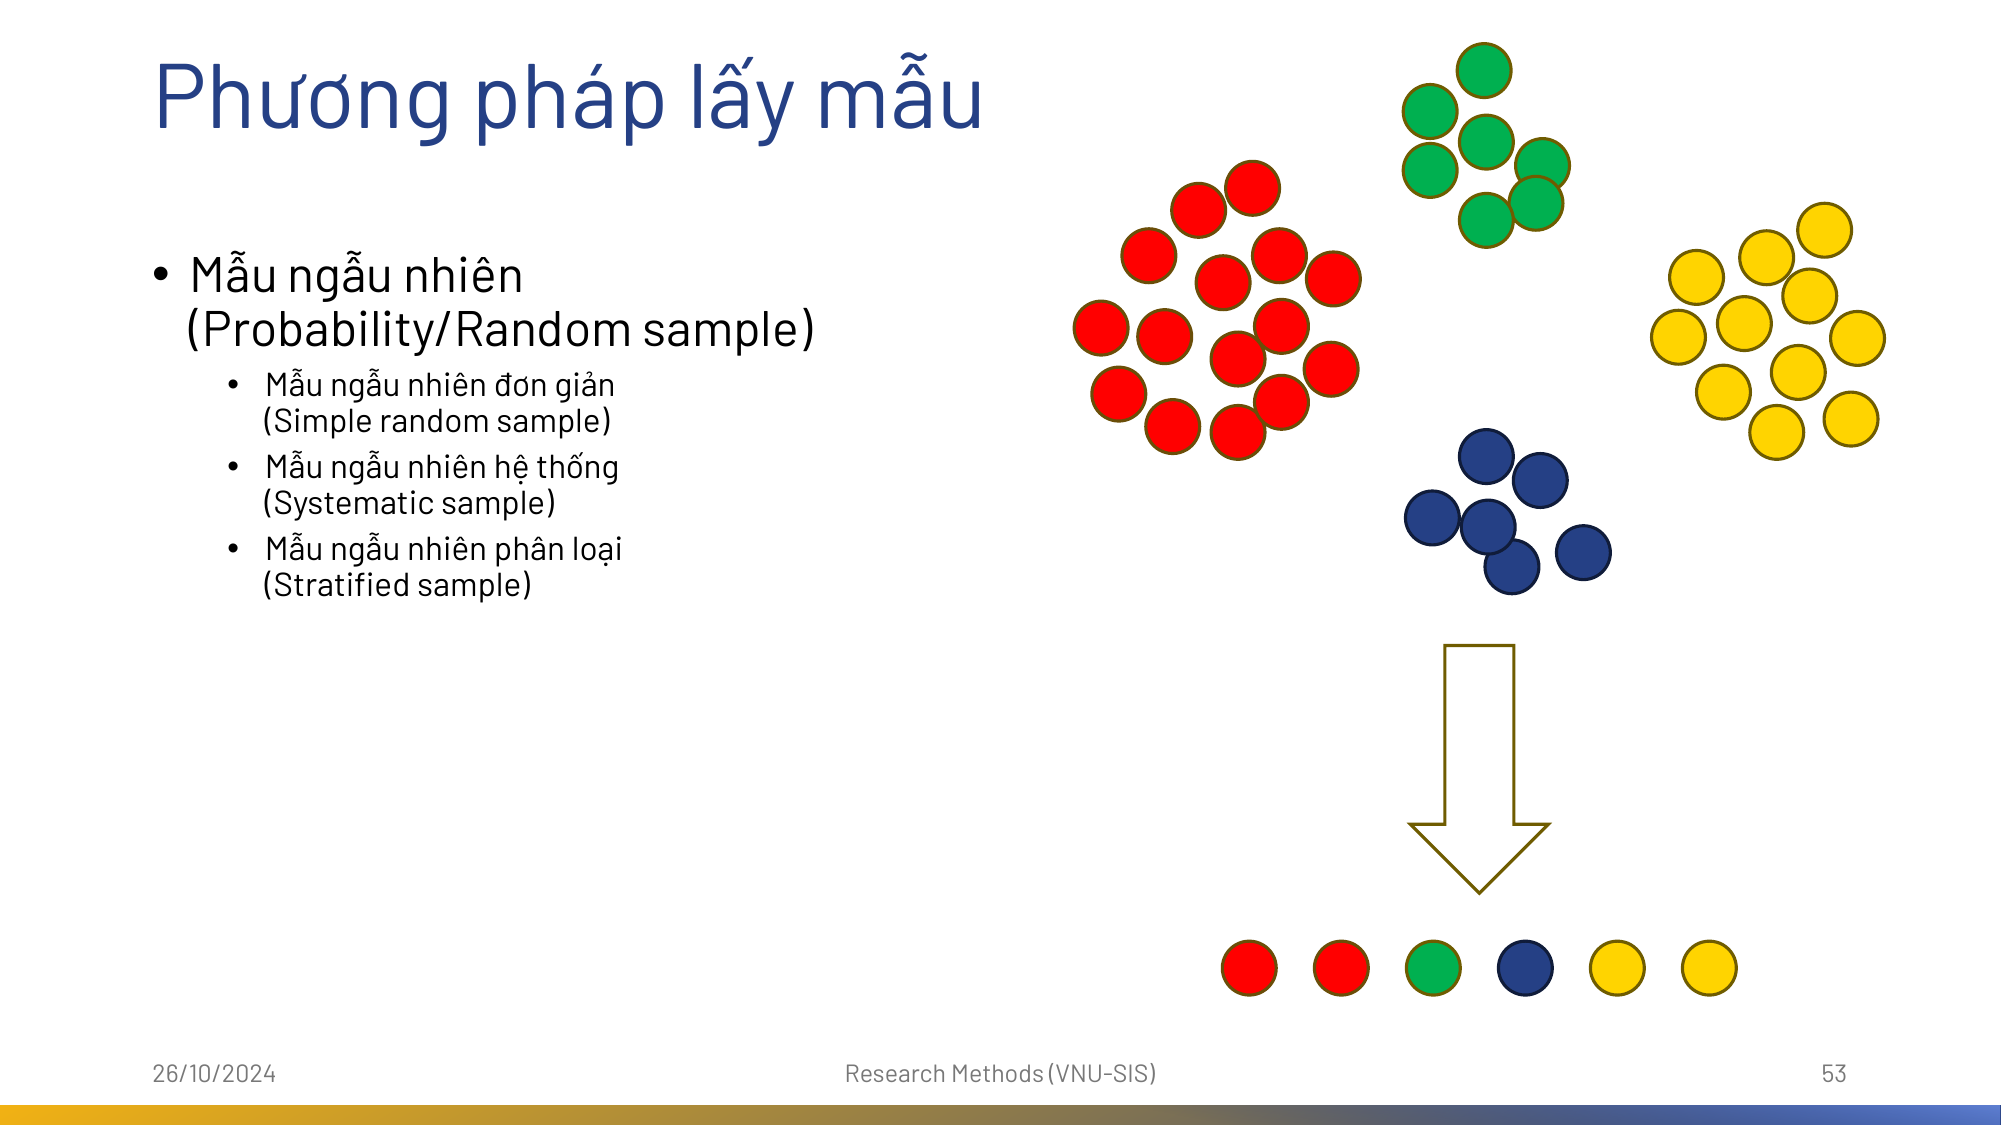

# Phương pháp lấy mẫu

Mẫu ngẫu nhiên (Probability/Random sample)
Mẫu ngẫu nhiên đơn giản
(Simple random sample)
Mẫu ngẫu nhiên hệ thống
(Systematic sample)
Mẫu ngẫu nhiên phân loại
(Stratified sample)

26/10/2024
Research Methods (VNU-SIS)
53